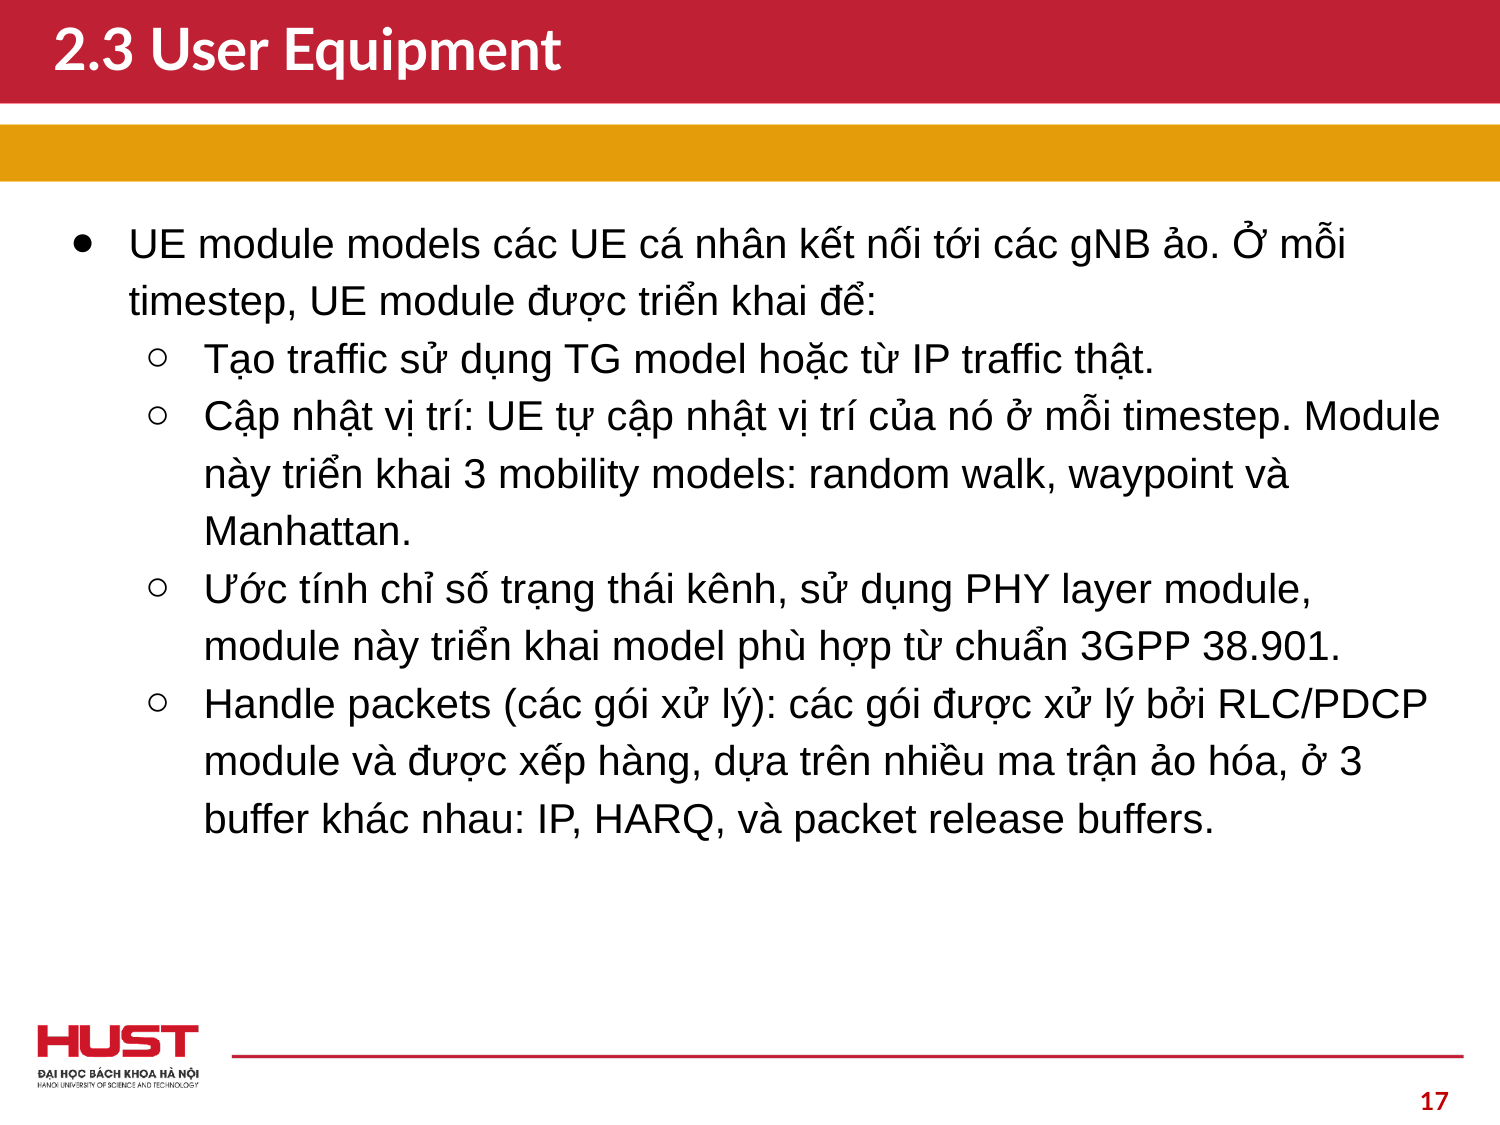

# 2.3 User Equipment
UE module models các UE cá nhân kết nối tới các gNB ảo. Ở mỗi timestep, UE module được triển khai để:
Tạo traffic sử dụng TG model hoặc từ IP traffic thật.
Cập nhật vị trí: UE tự cập nhật vị trí của nó ở mỗi timestep. Module này triển khai 3 mobility models: random walk, waypoint và Manhattan.
Ước tính chỉ số trạng thái kênh, sử dụng PHY layer module, module này triển khai model phù hợp từ chuẩn 3GPP 38.901.
Handle packets (các gói xử lý): các gói được xử lý bởi RLC/PDCP module và được xếp hàng, dựa trên nhiều ma trận ảo hóa, ở 3 buffer khác nhau: IP, HARQ, và packet release buffers.
17